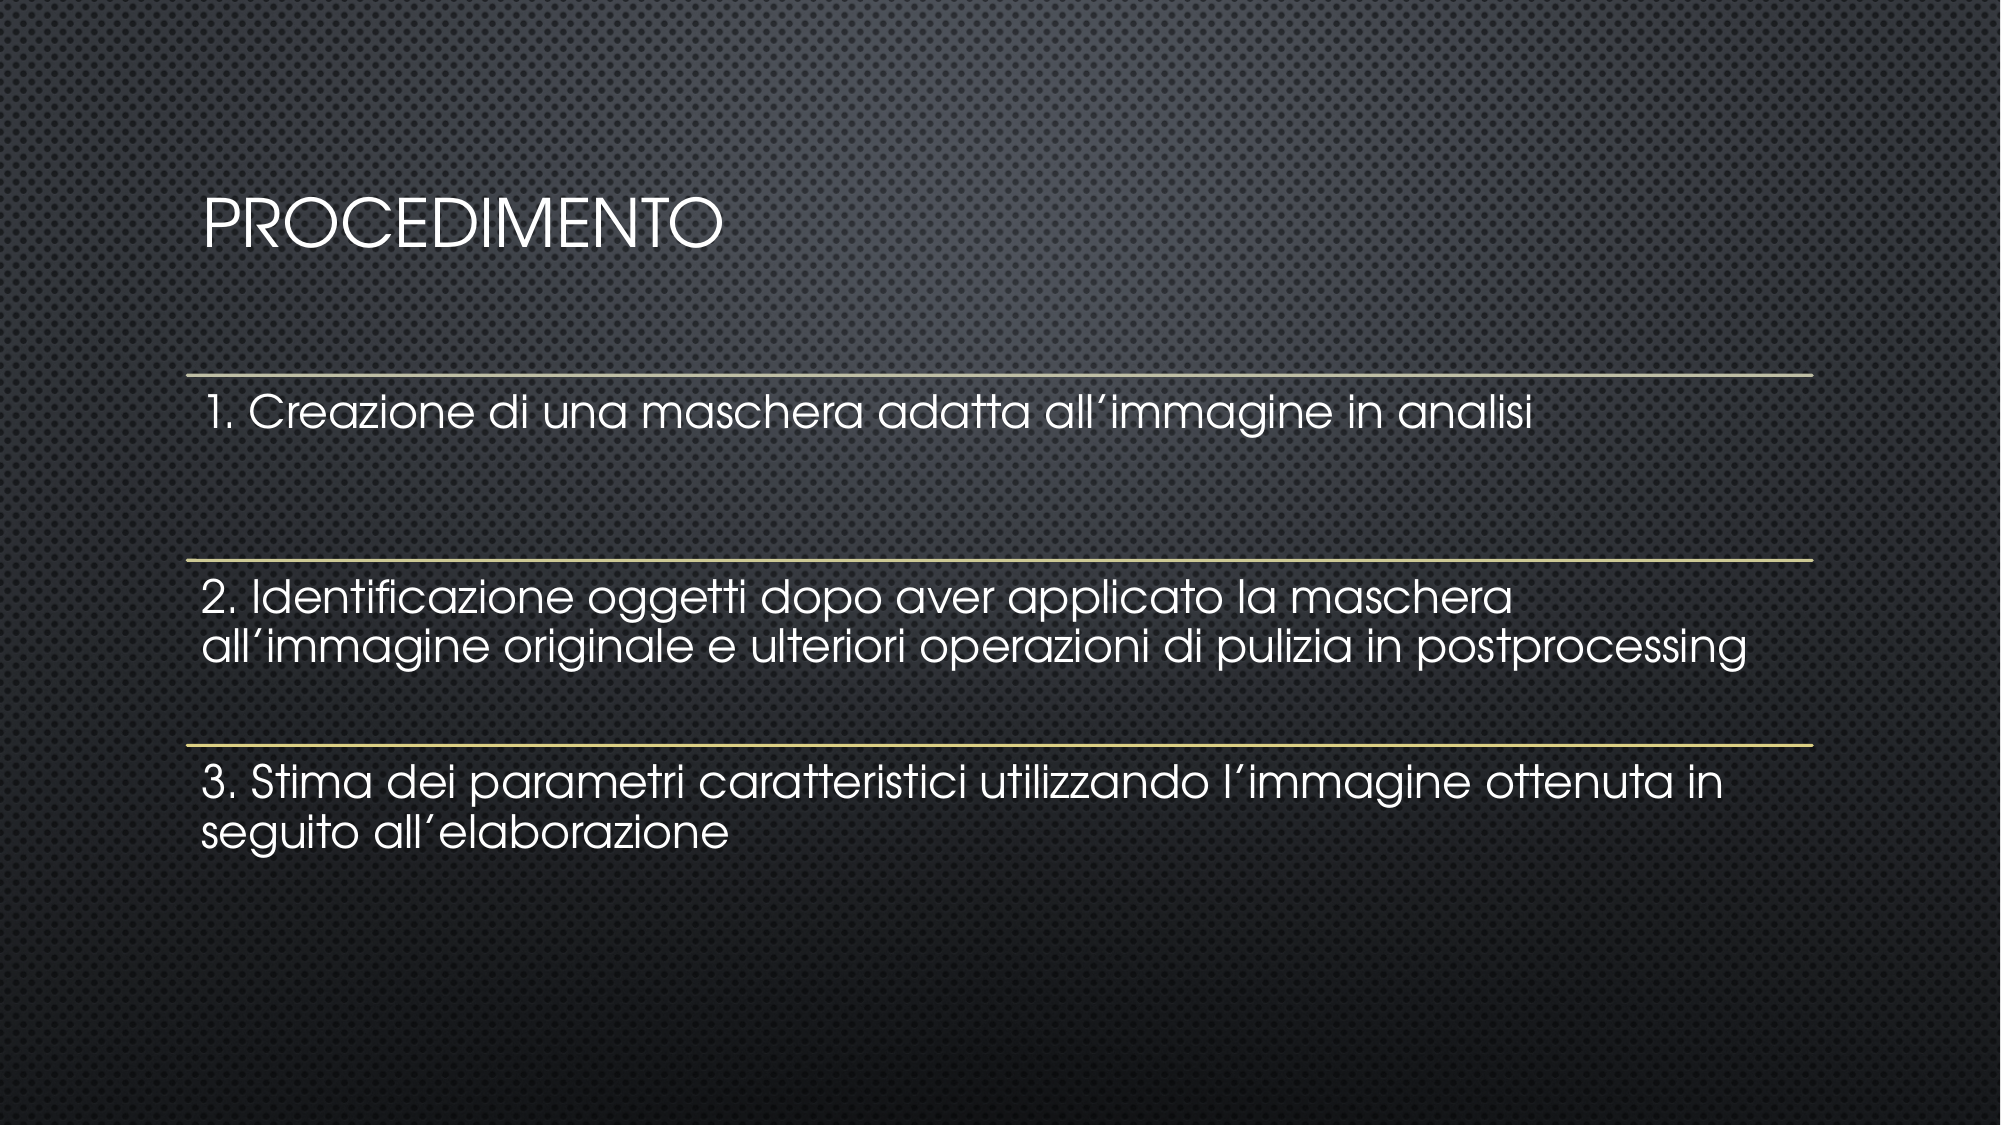

# Procedimento
1. Creazione di una maschera adatta all’immagine in analisi
2. Identificazione oggetti dopo aver applicato la maschera all’immagine originale e ulteriori operazioni di pulizia in postprocessing
3. Stima dei parametri caratteristici utilizzando l’immagine ottenuta in seguito all’elaborazione